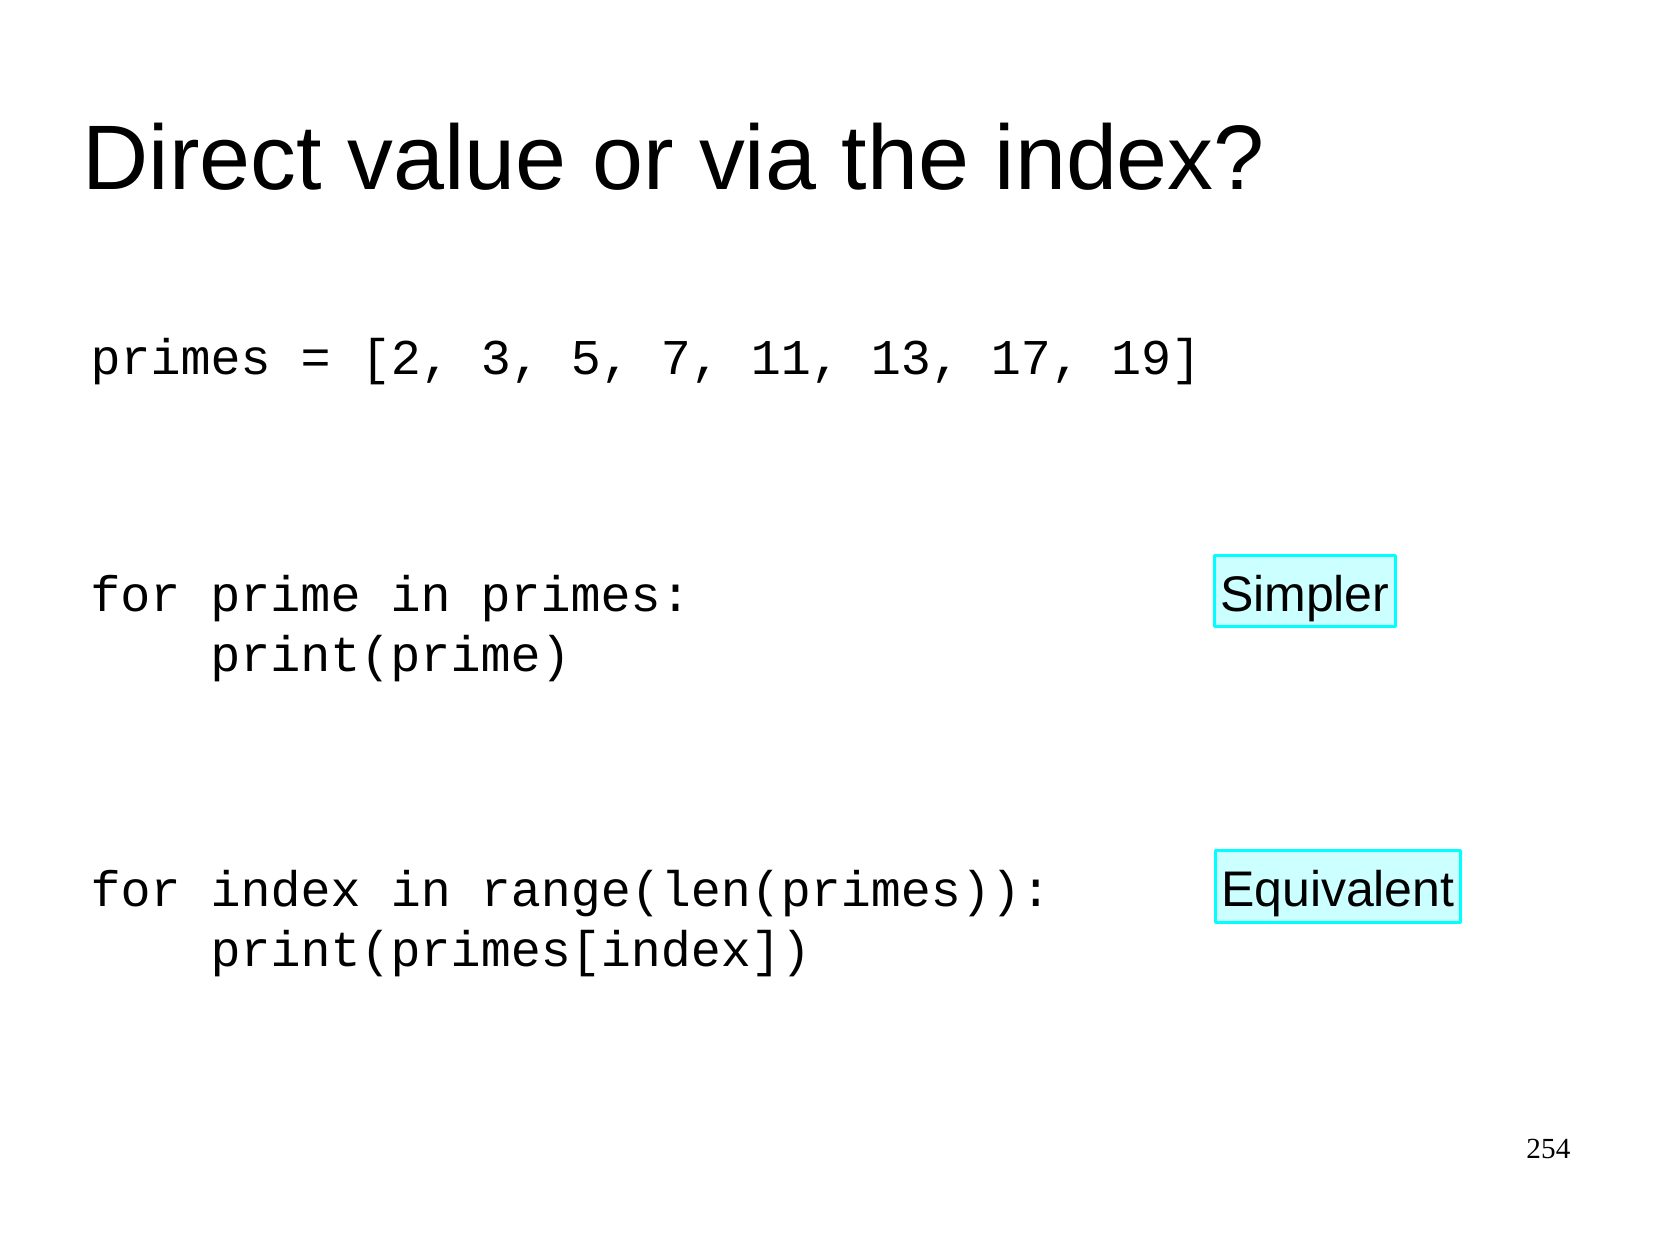

Direct value or via the index?
primes = [2, 3, 5, 7, 11, 13, 17, 19]
for prime in primes:
    print(prime)
Simpler
for index in range(len(primes)):
    print(primes[index])
Equivalent
254